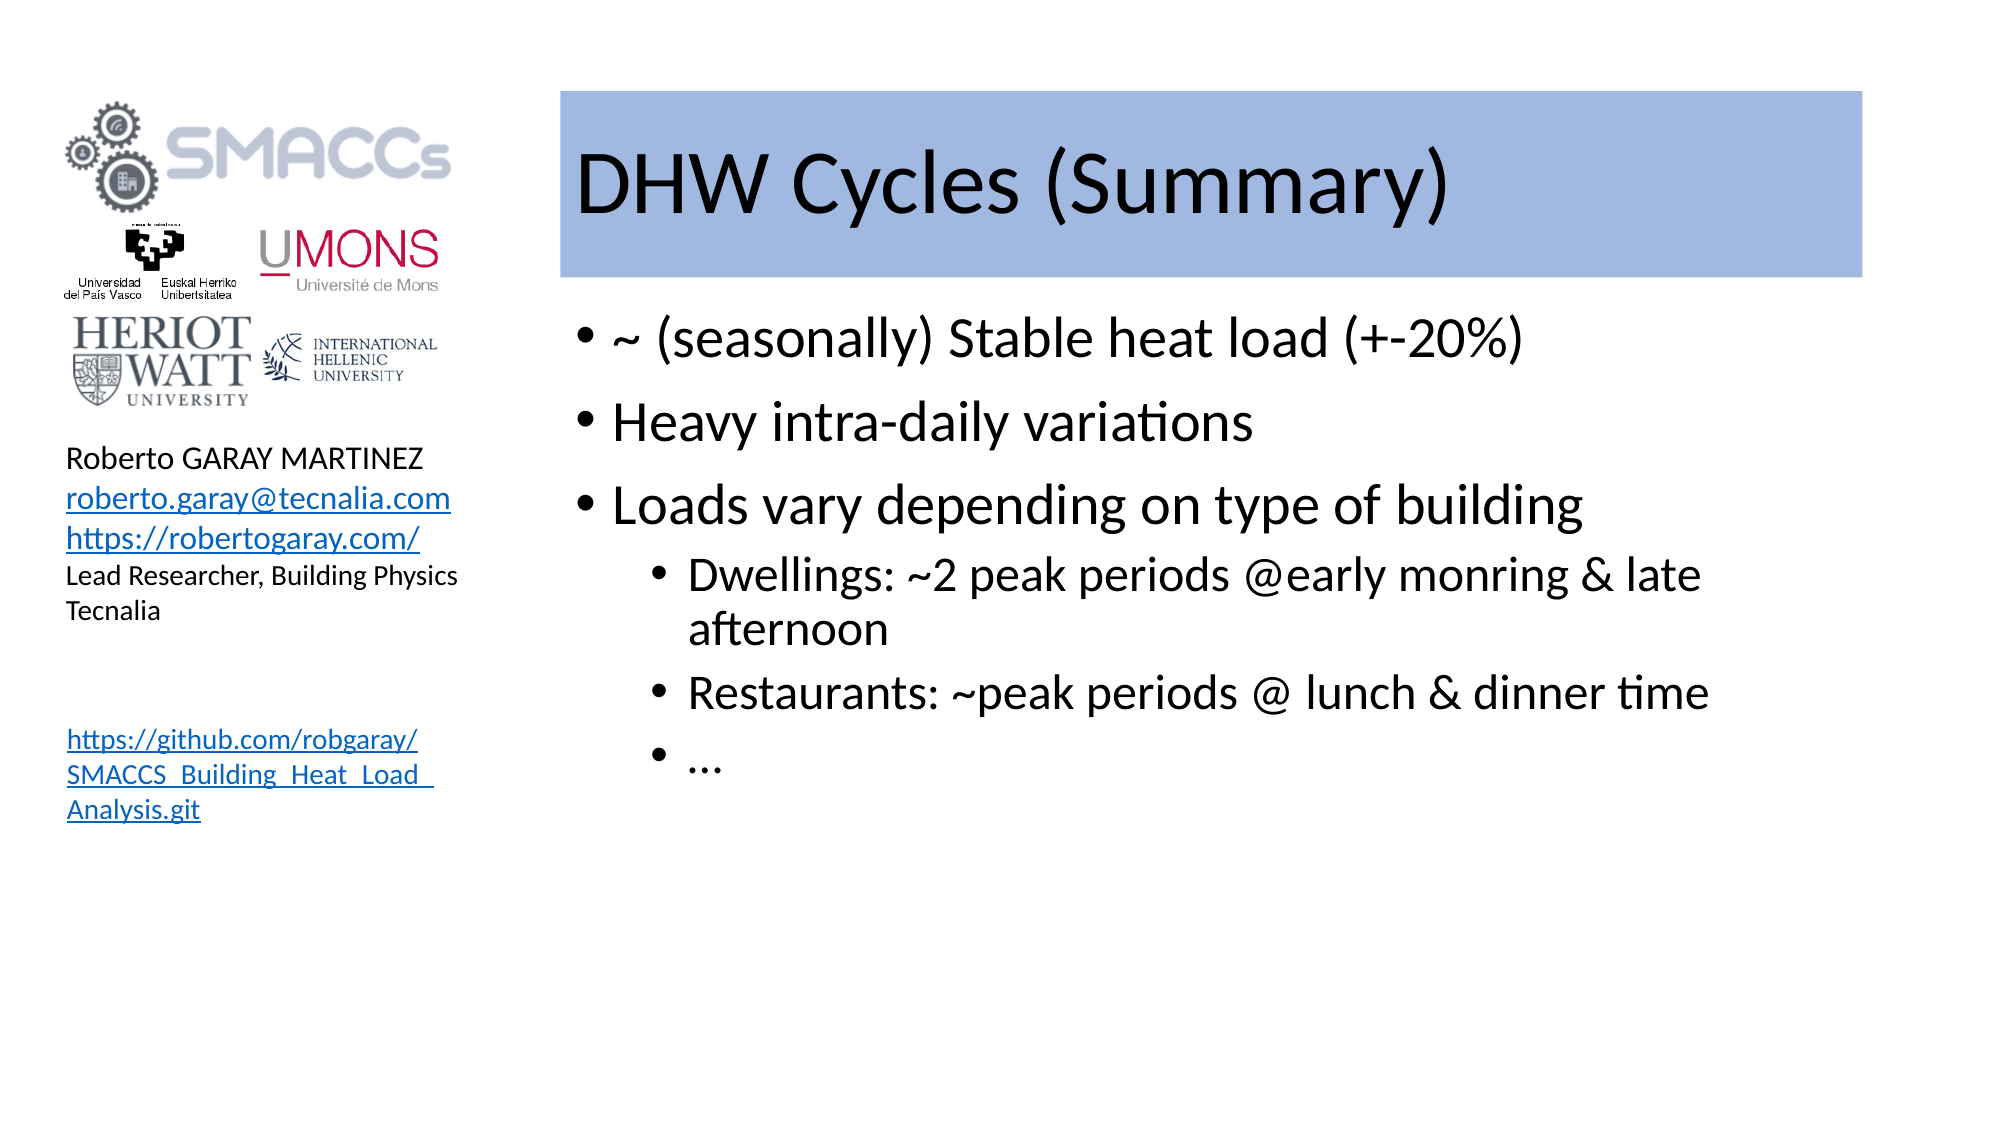

# DHW Cycles (Summary)
~ (seasonally) Stable heat load (+-20%)
Heavy intra-daily variations
Loads vary depending on type of building
Dwellings: ~2 peak periods @early monring & late afternoon
Restaurants: ~peak periods @ lunch & dinner time
…